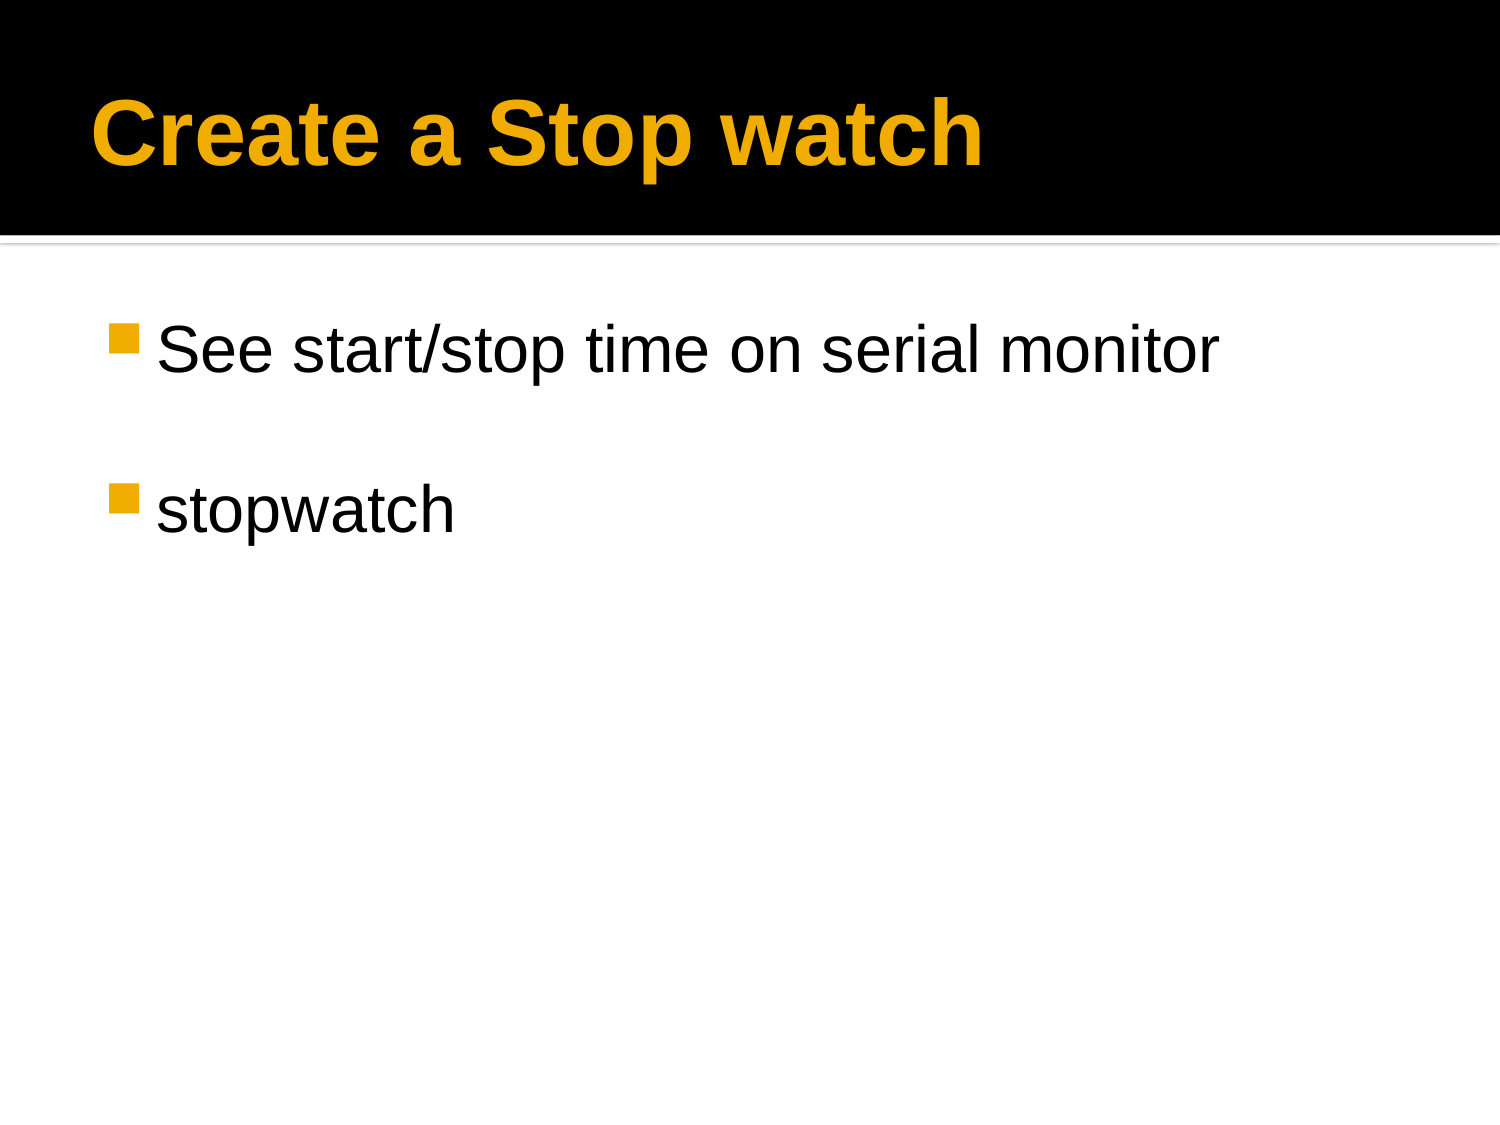

# Create a Stop watch
See start/stop time on serial monitor

stopwatch